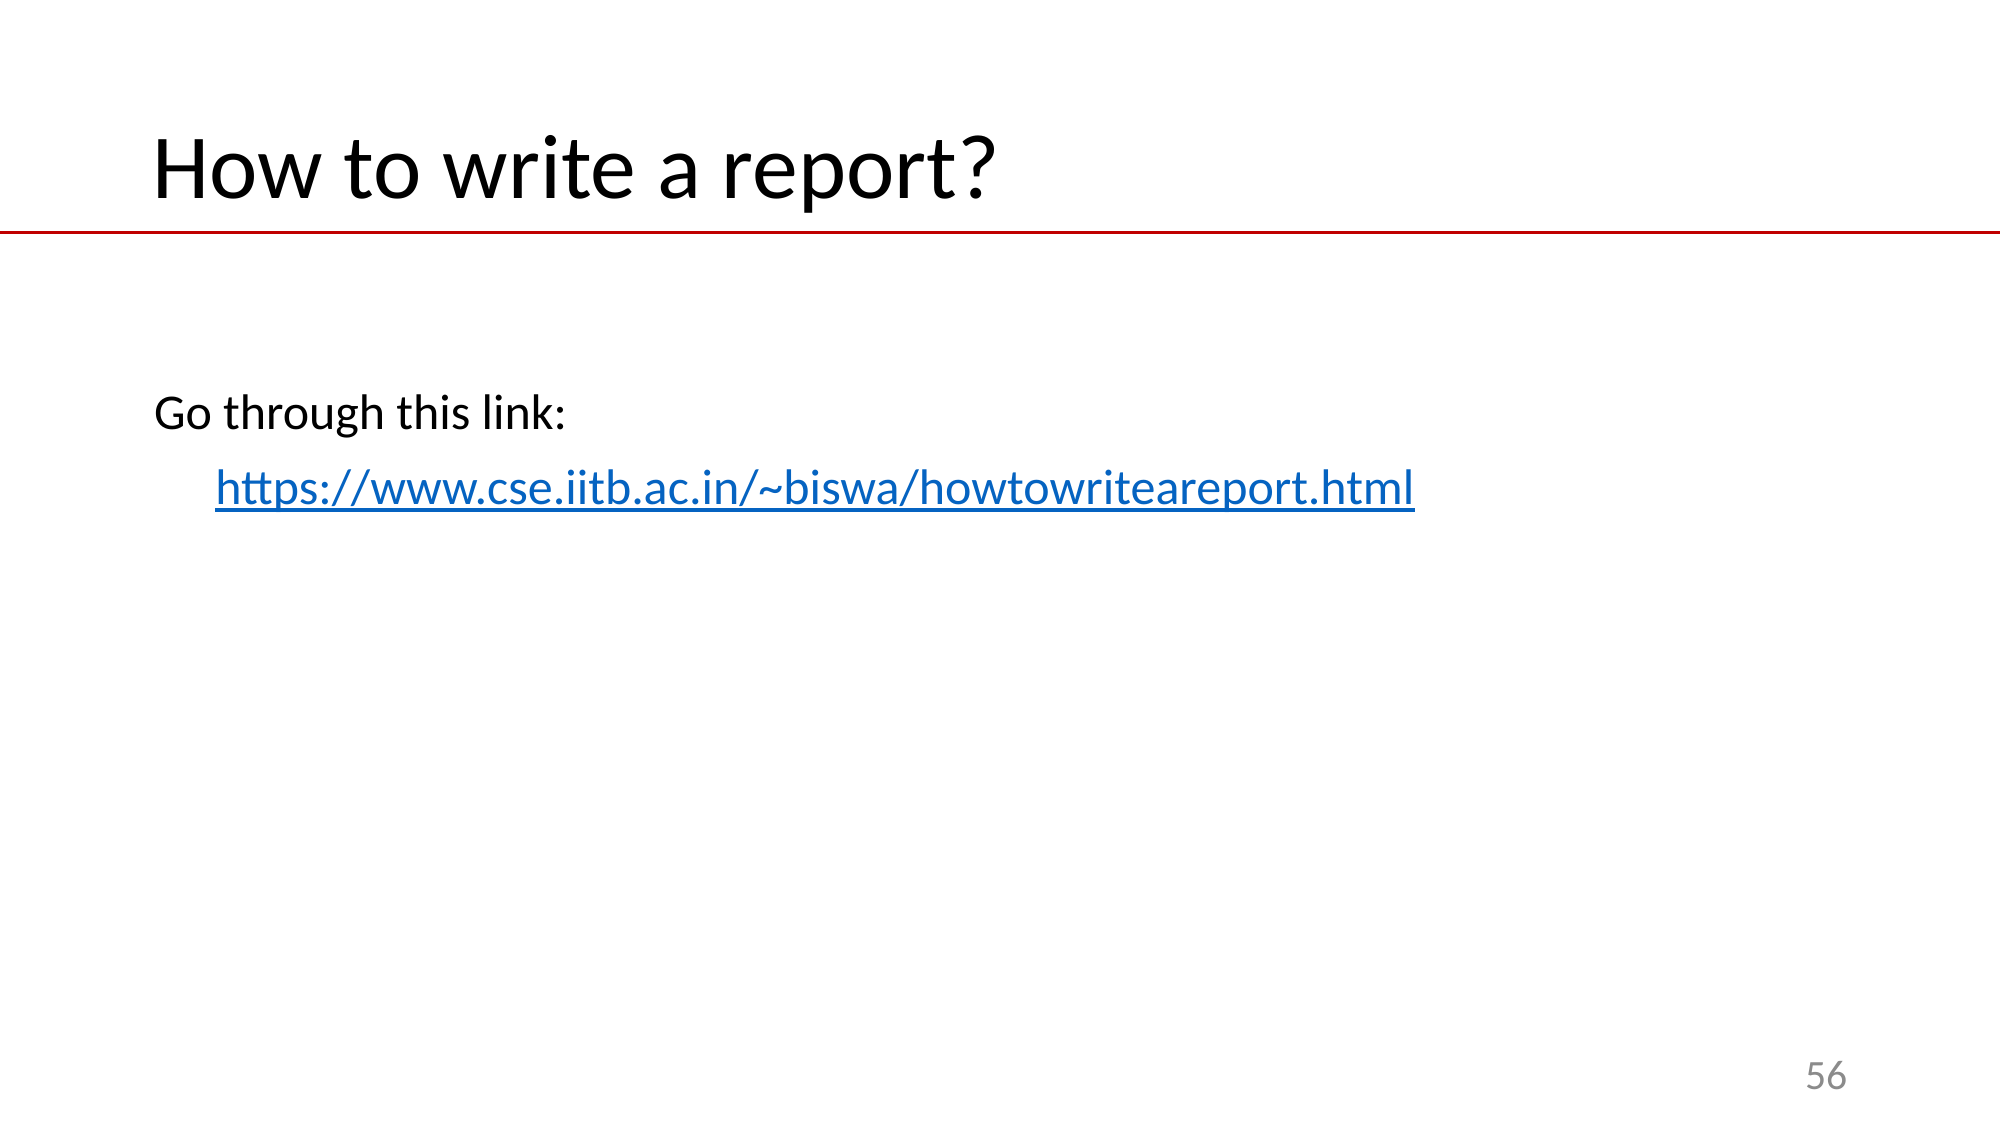

# How to write a report?
Go through this link:
https://www.cse.iitb.ac.in/~biswa/howtowriteareport.html

56